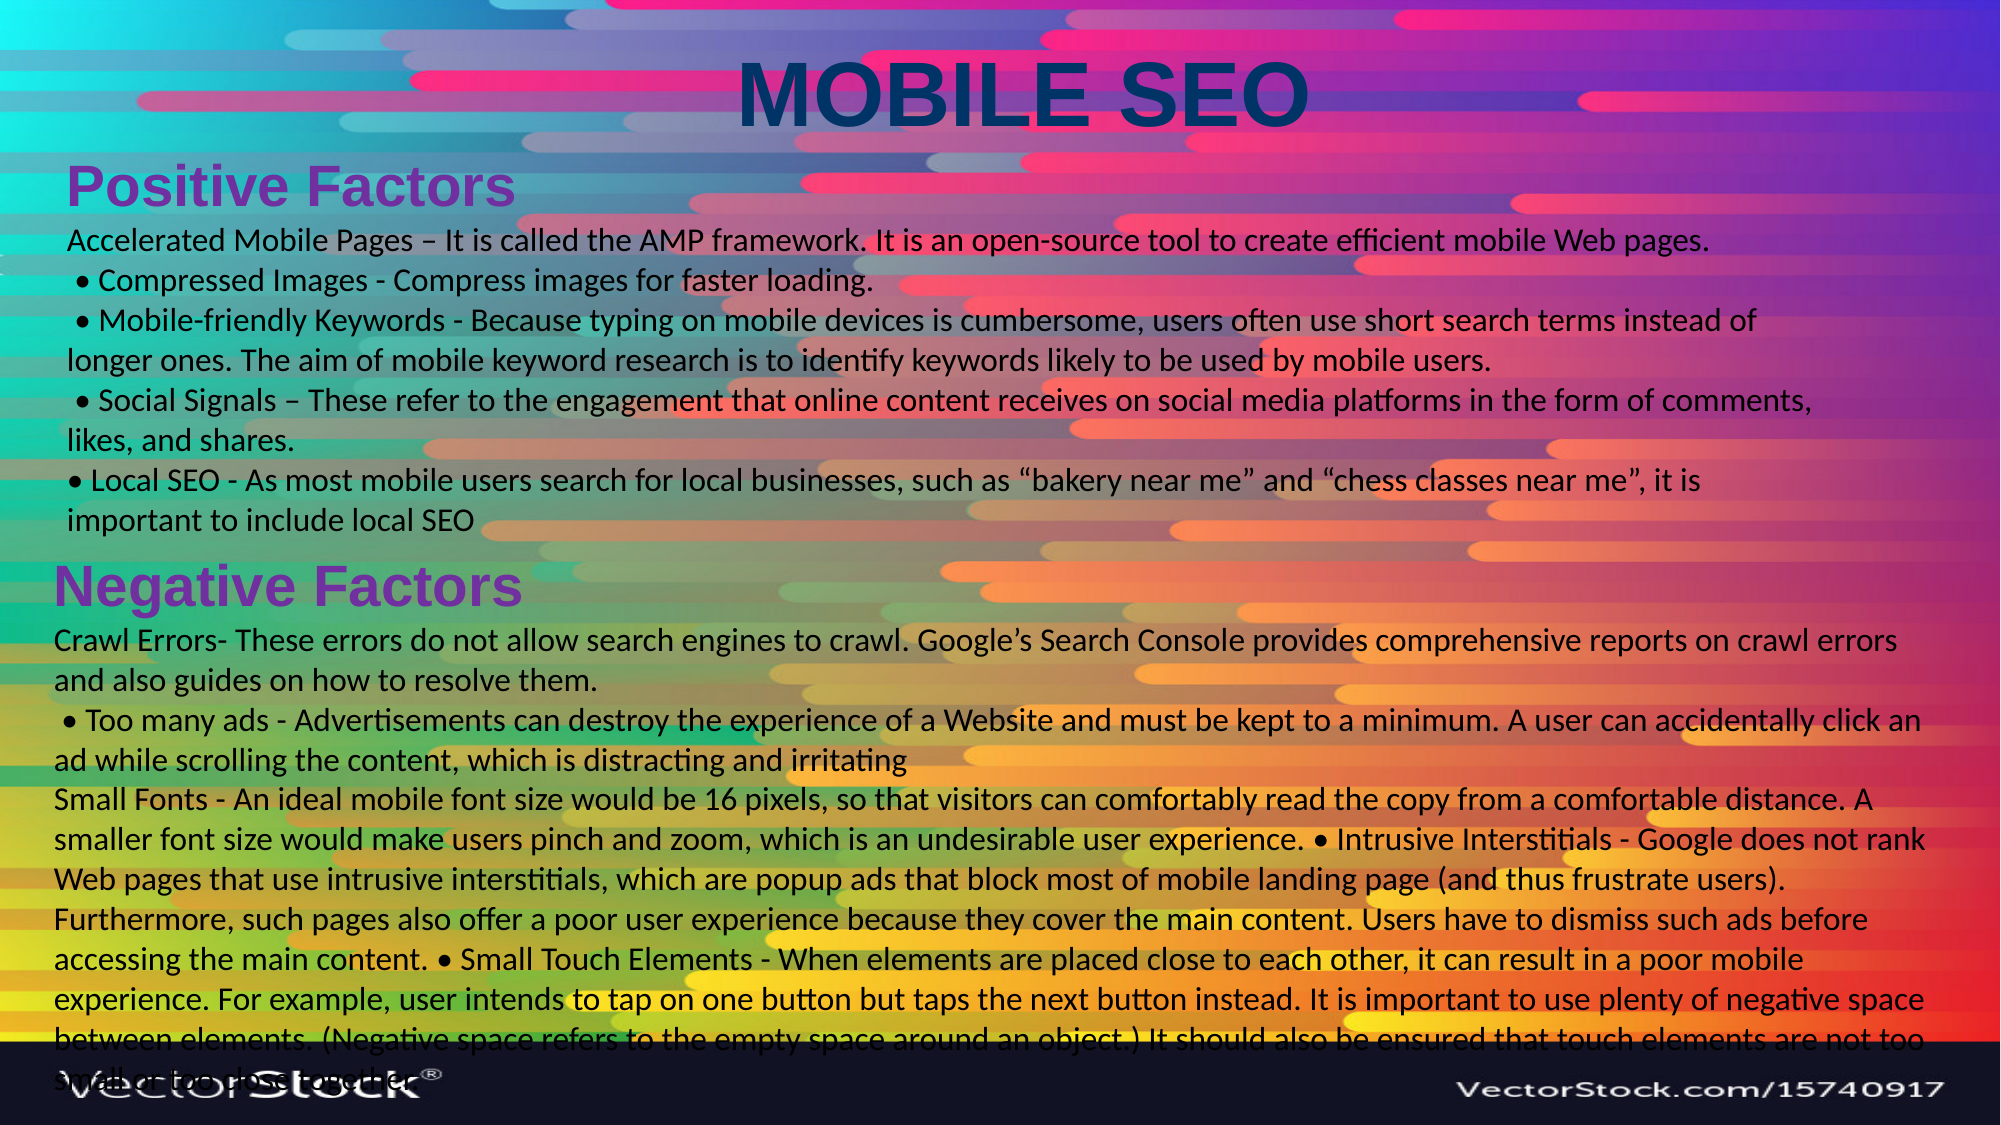

Mobile SEO

Positive Factors
Accelerated Mobile Pages – It is called the AMP framework. It is an open-source tool to create efficient mobile Web pages.
 • Compressed Images - Compress images for faster loading.
 • Mobile-friendly Keywords - Because typing on mobile devices is cumbersome, users often use short search terms instead of longer ones. The aim of mobile keyword research is to identify keywords likely to be used by mobile users.
 • Social Signals – These refer to the engagement that online content receives on social media platforms in the form of comments, likes, and shares.
• Local SEO - As most mobile users search for local businesses, such as “bakery near me” and “chess classes near me”, it is important to include local SEO
Negative Factors
Crawl Errors- These errors do not allow search engines to crawl. Google’s Search Console provides comprehensive reports on crawl errors and also guides on how to resolve them.
 • Too many ads - Advertisements can destroy the experience of a Website and must be kept to a minimum. A user can accidentally click an ad while scrolling the content, which is distracting and irritating
Small Fonts - An ideal mobile font size would be 16 pixels, so that visitors can comfortably read the copy from a comfortable distance. A smaller font size would make users pinch and zoom, which is an undesirable user experience. • Intrusive Interstitials - Google does not rank Web pages that use intrusive interstitials, which are popup ads that block most of mobile landing page (and thus frustrate users). Furthermore, such pages also offer a poor user experience because they cover the main content. Users have to dismiss such ads before accessing the main content. • Small Touch Elements - When elements are placed close to each other, it can result in a poor mobile experience. For example, user intends to tap on one button but taps the next button instead. It is important to use plenty of negative space between elements. (Negative space refers to the empty space around an object.) It should also be ensured that touch elements are not too small or too close together.